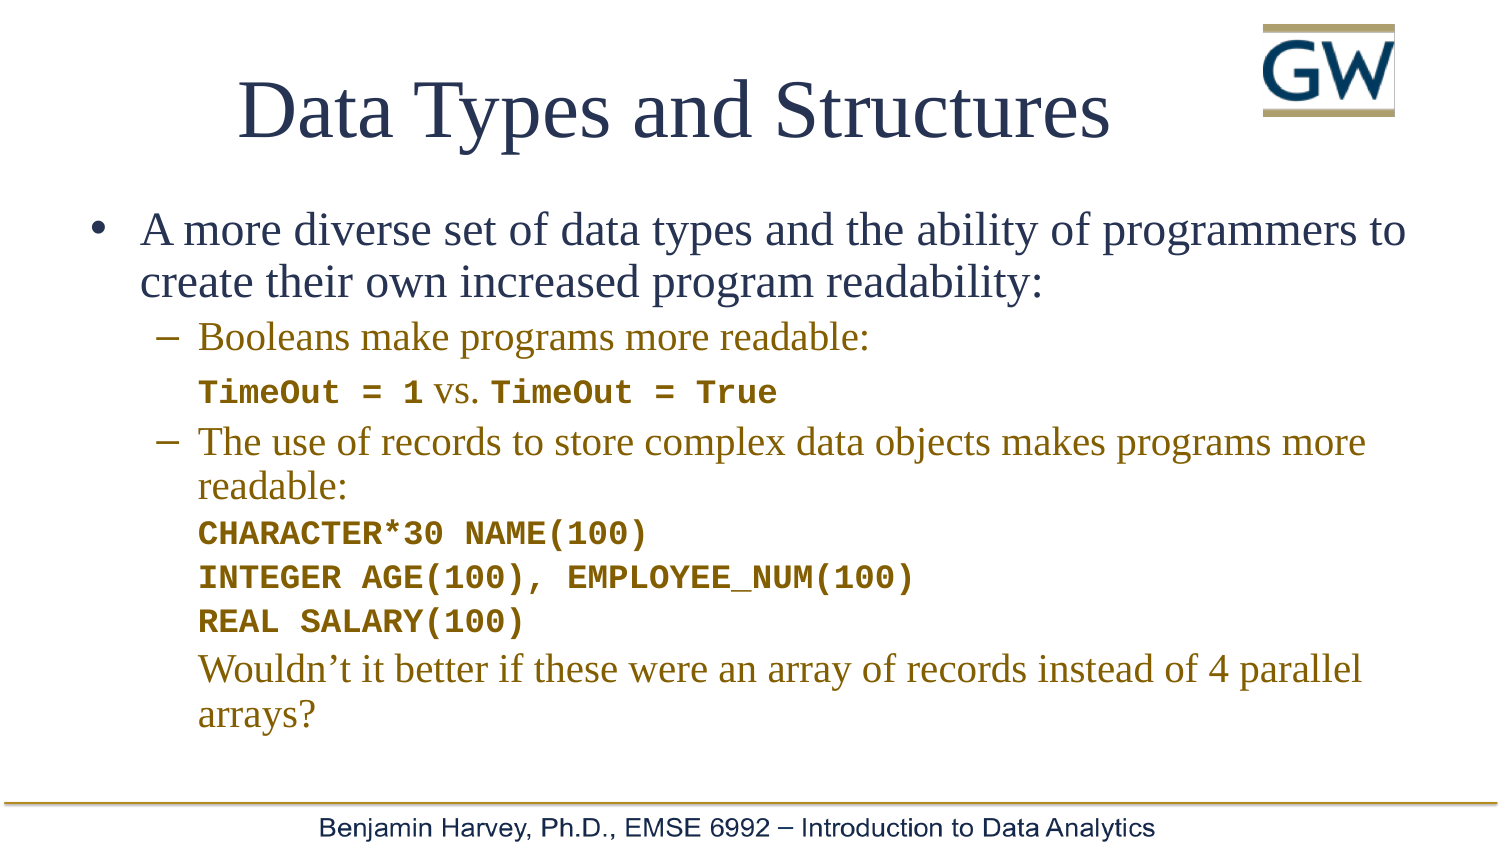

# Data Types and Structures
A more diverse set of data types and the ability of programmers to create their own increased program readability:
Booleans make programs more readable:
	TimeOut = 1 vs. TimeOut = True
The use of records to store complex data objects makes programs more readable:
	CHARACTER*30 NAME(100)
	INTEGER AGE(100), EMPLOYEE_NUM(100)
	REAL SALARY(100)
	Wouldn’t it better if these were an array of records instead of 4 parallel arrays?